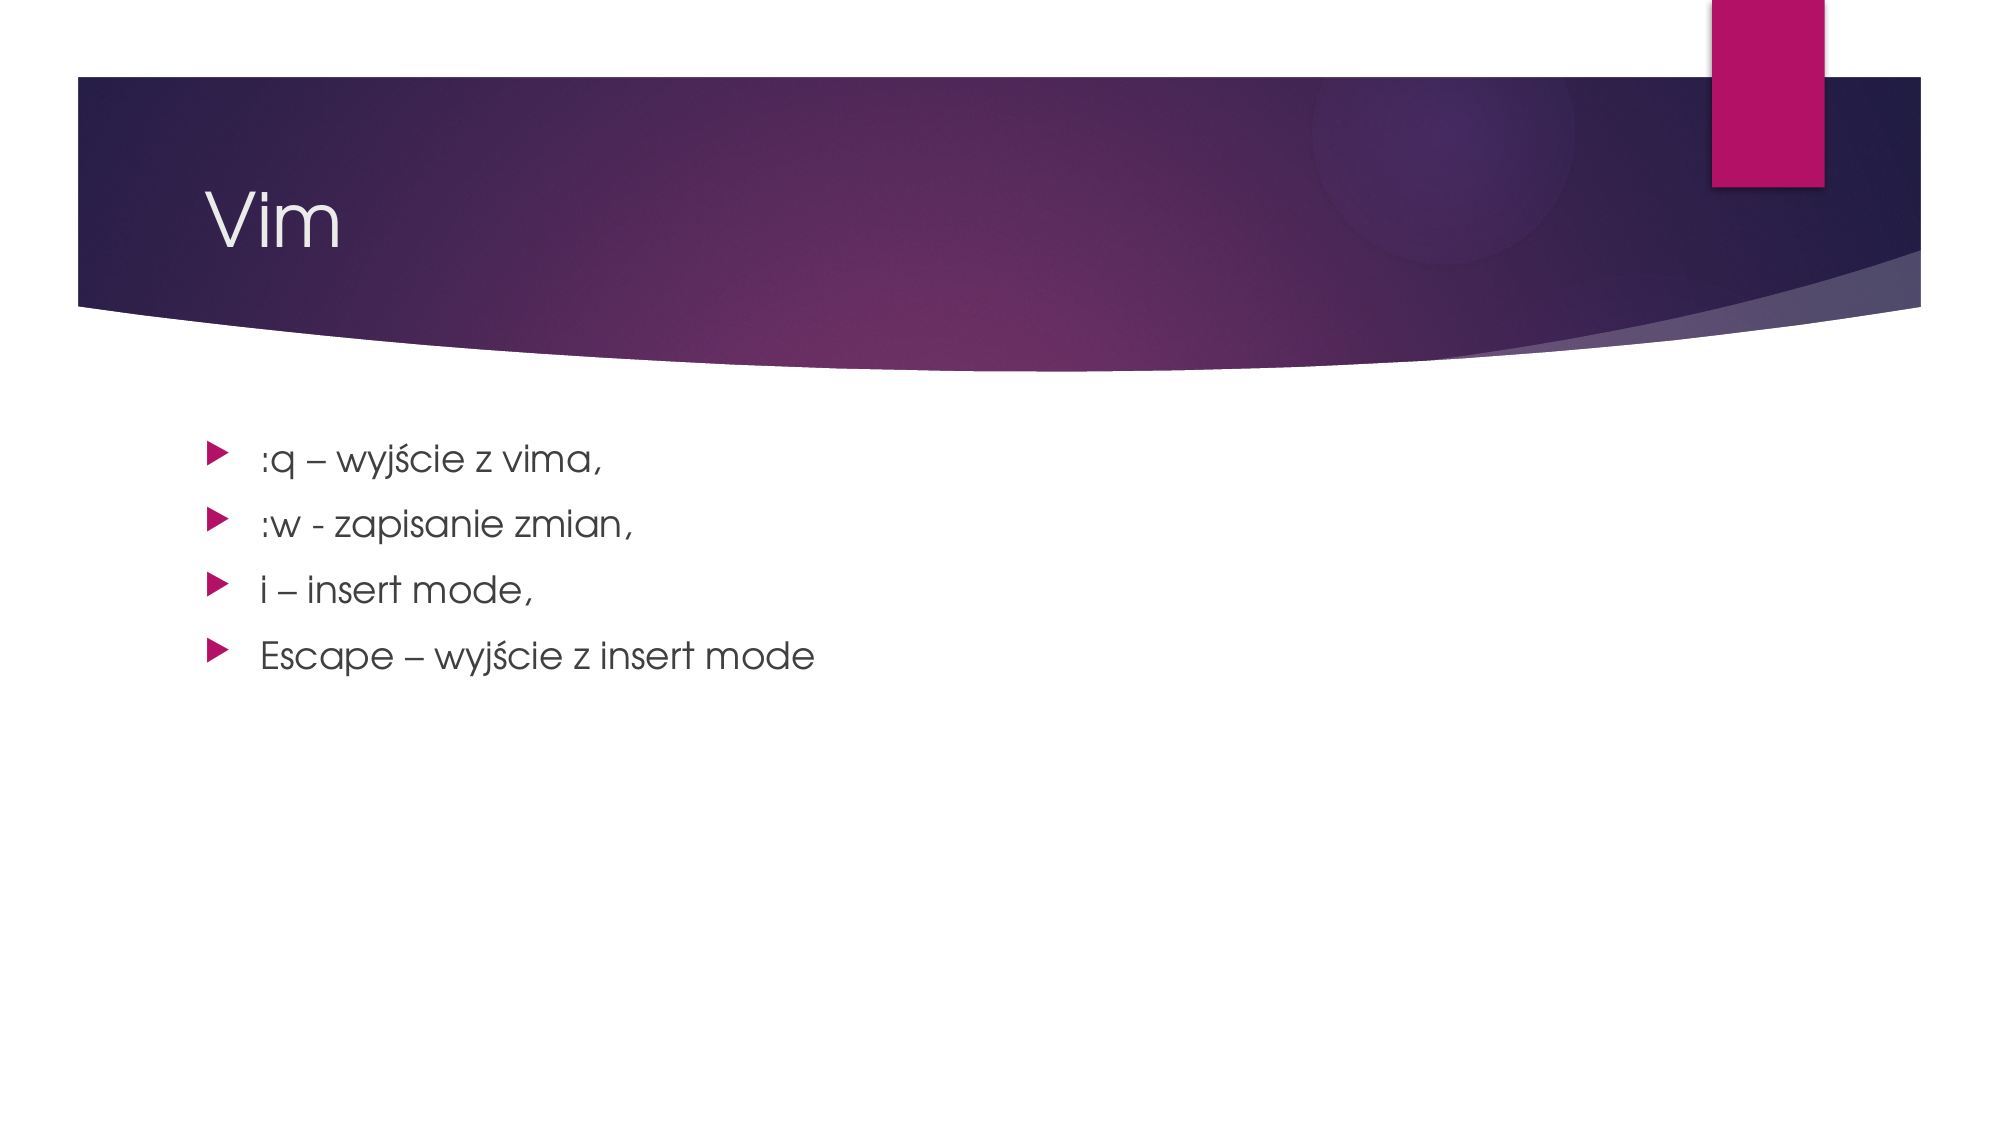

# Vim
:q – wyjście z vima,
:w - zapisanie zmian,
i – insert mode,
Escape – wyjście z insert mode